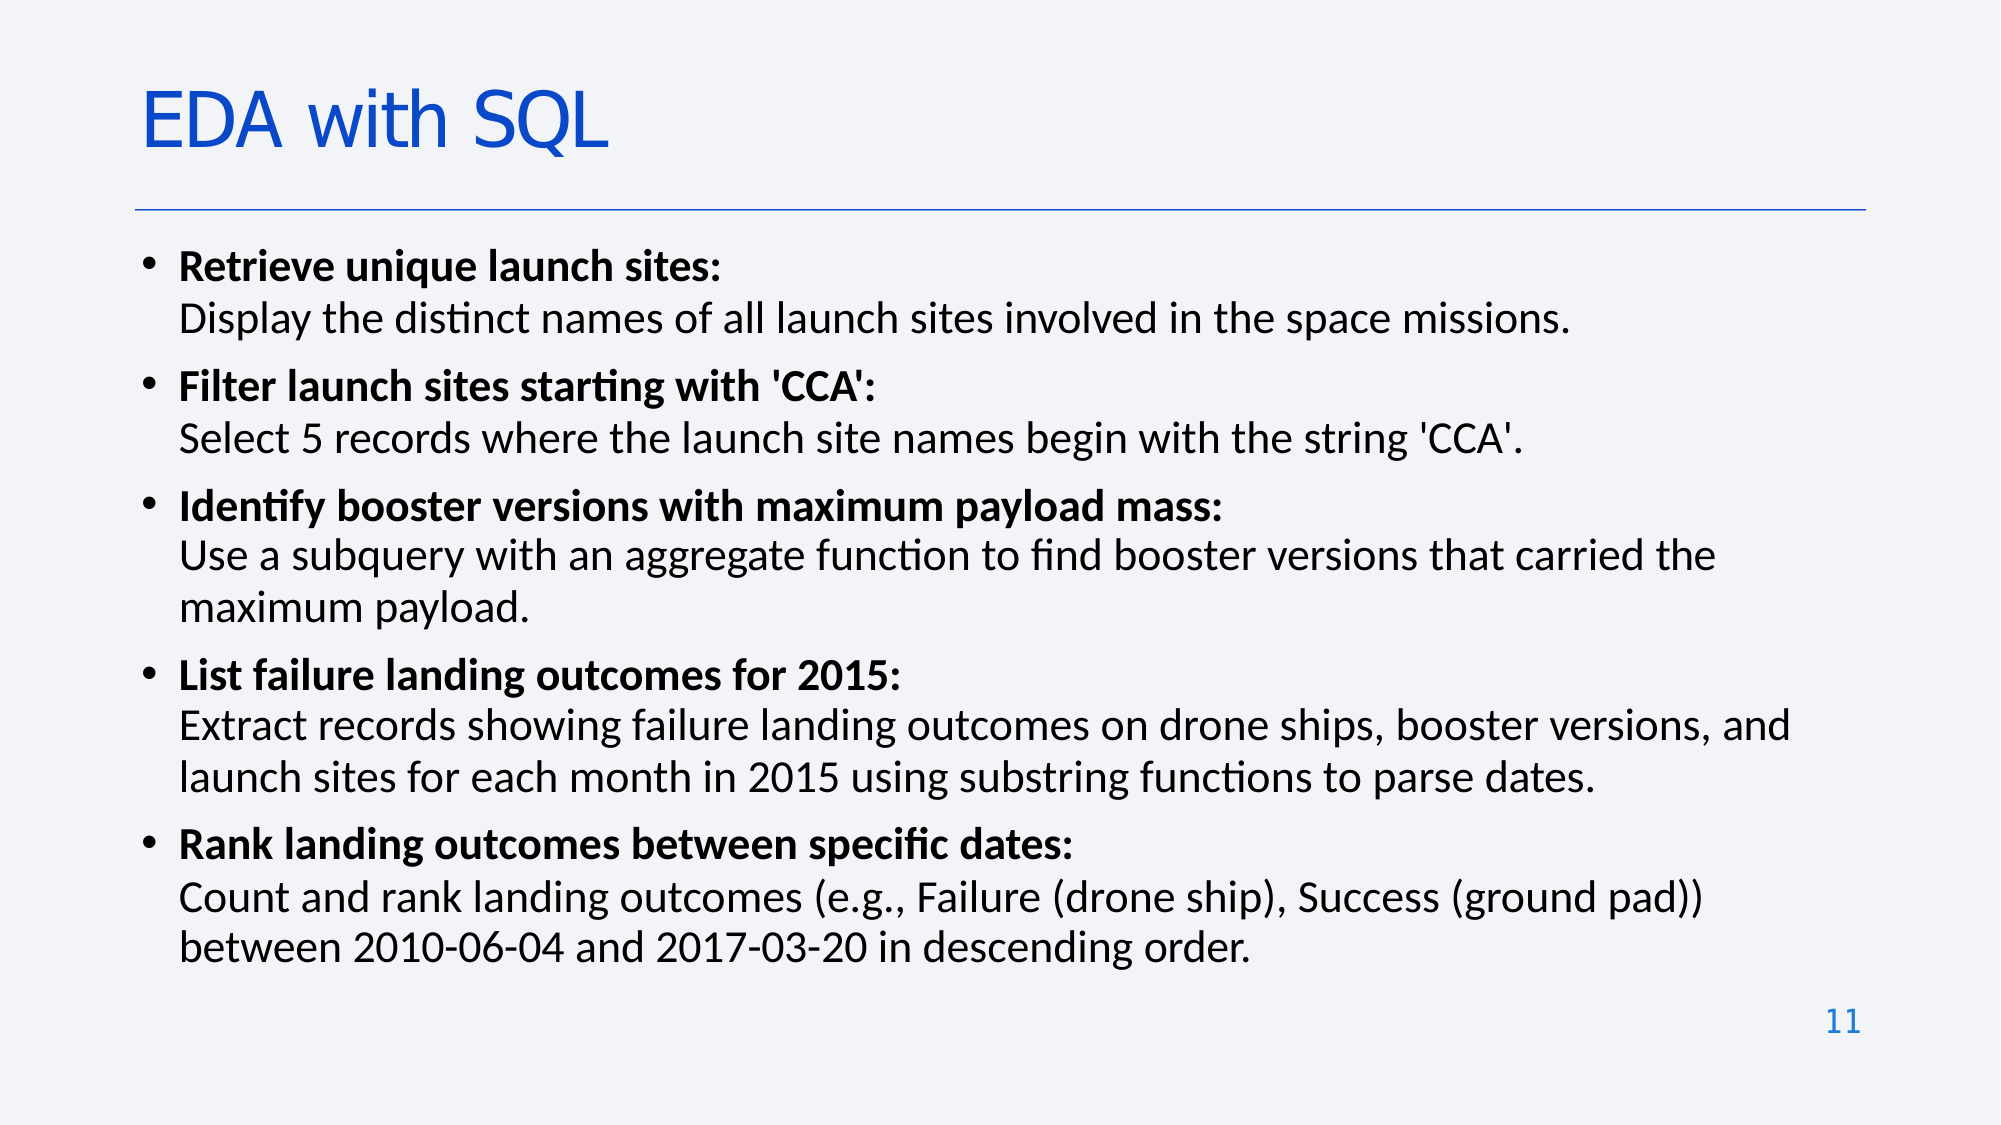

# EDA with SQL
Retrieve unique launch sites:
Display the distinct names of all launch sites involved in the space missions.
Filter launch sites starting with 'CCA':
Select 5 records where the launch site names begin with the string 'CCA'.
Identify booster versions with maximum payload mass:
Use a subquery with an aggregate function to find booster versions that carried the
maximum payload.
List failure landing outcomes for 2015:
Extract records showing failure landing outcomes on drone ships, booster versions, and
launch sites for each month in 2015 using substring functions to parse dates.
Rank landing outcomes between specific dates:
Count and rank landing outcomes (e.g., Failure (drone ship), Success (ground pad)) between 2010-06-04 and 2017-03-20 in descending order.
11